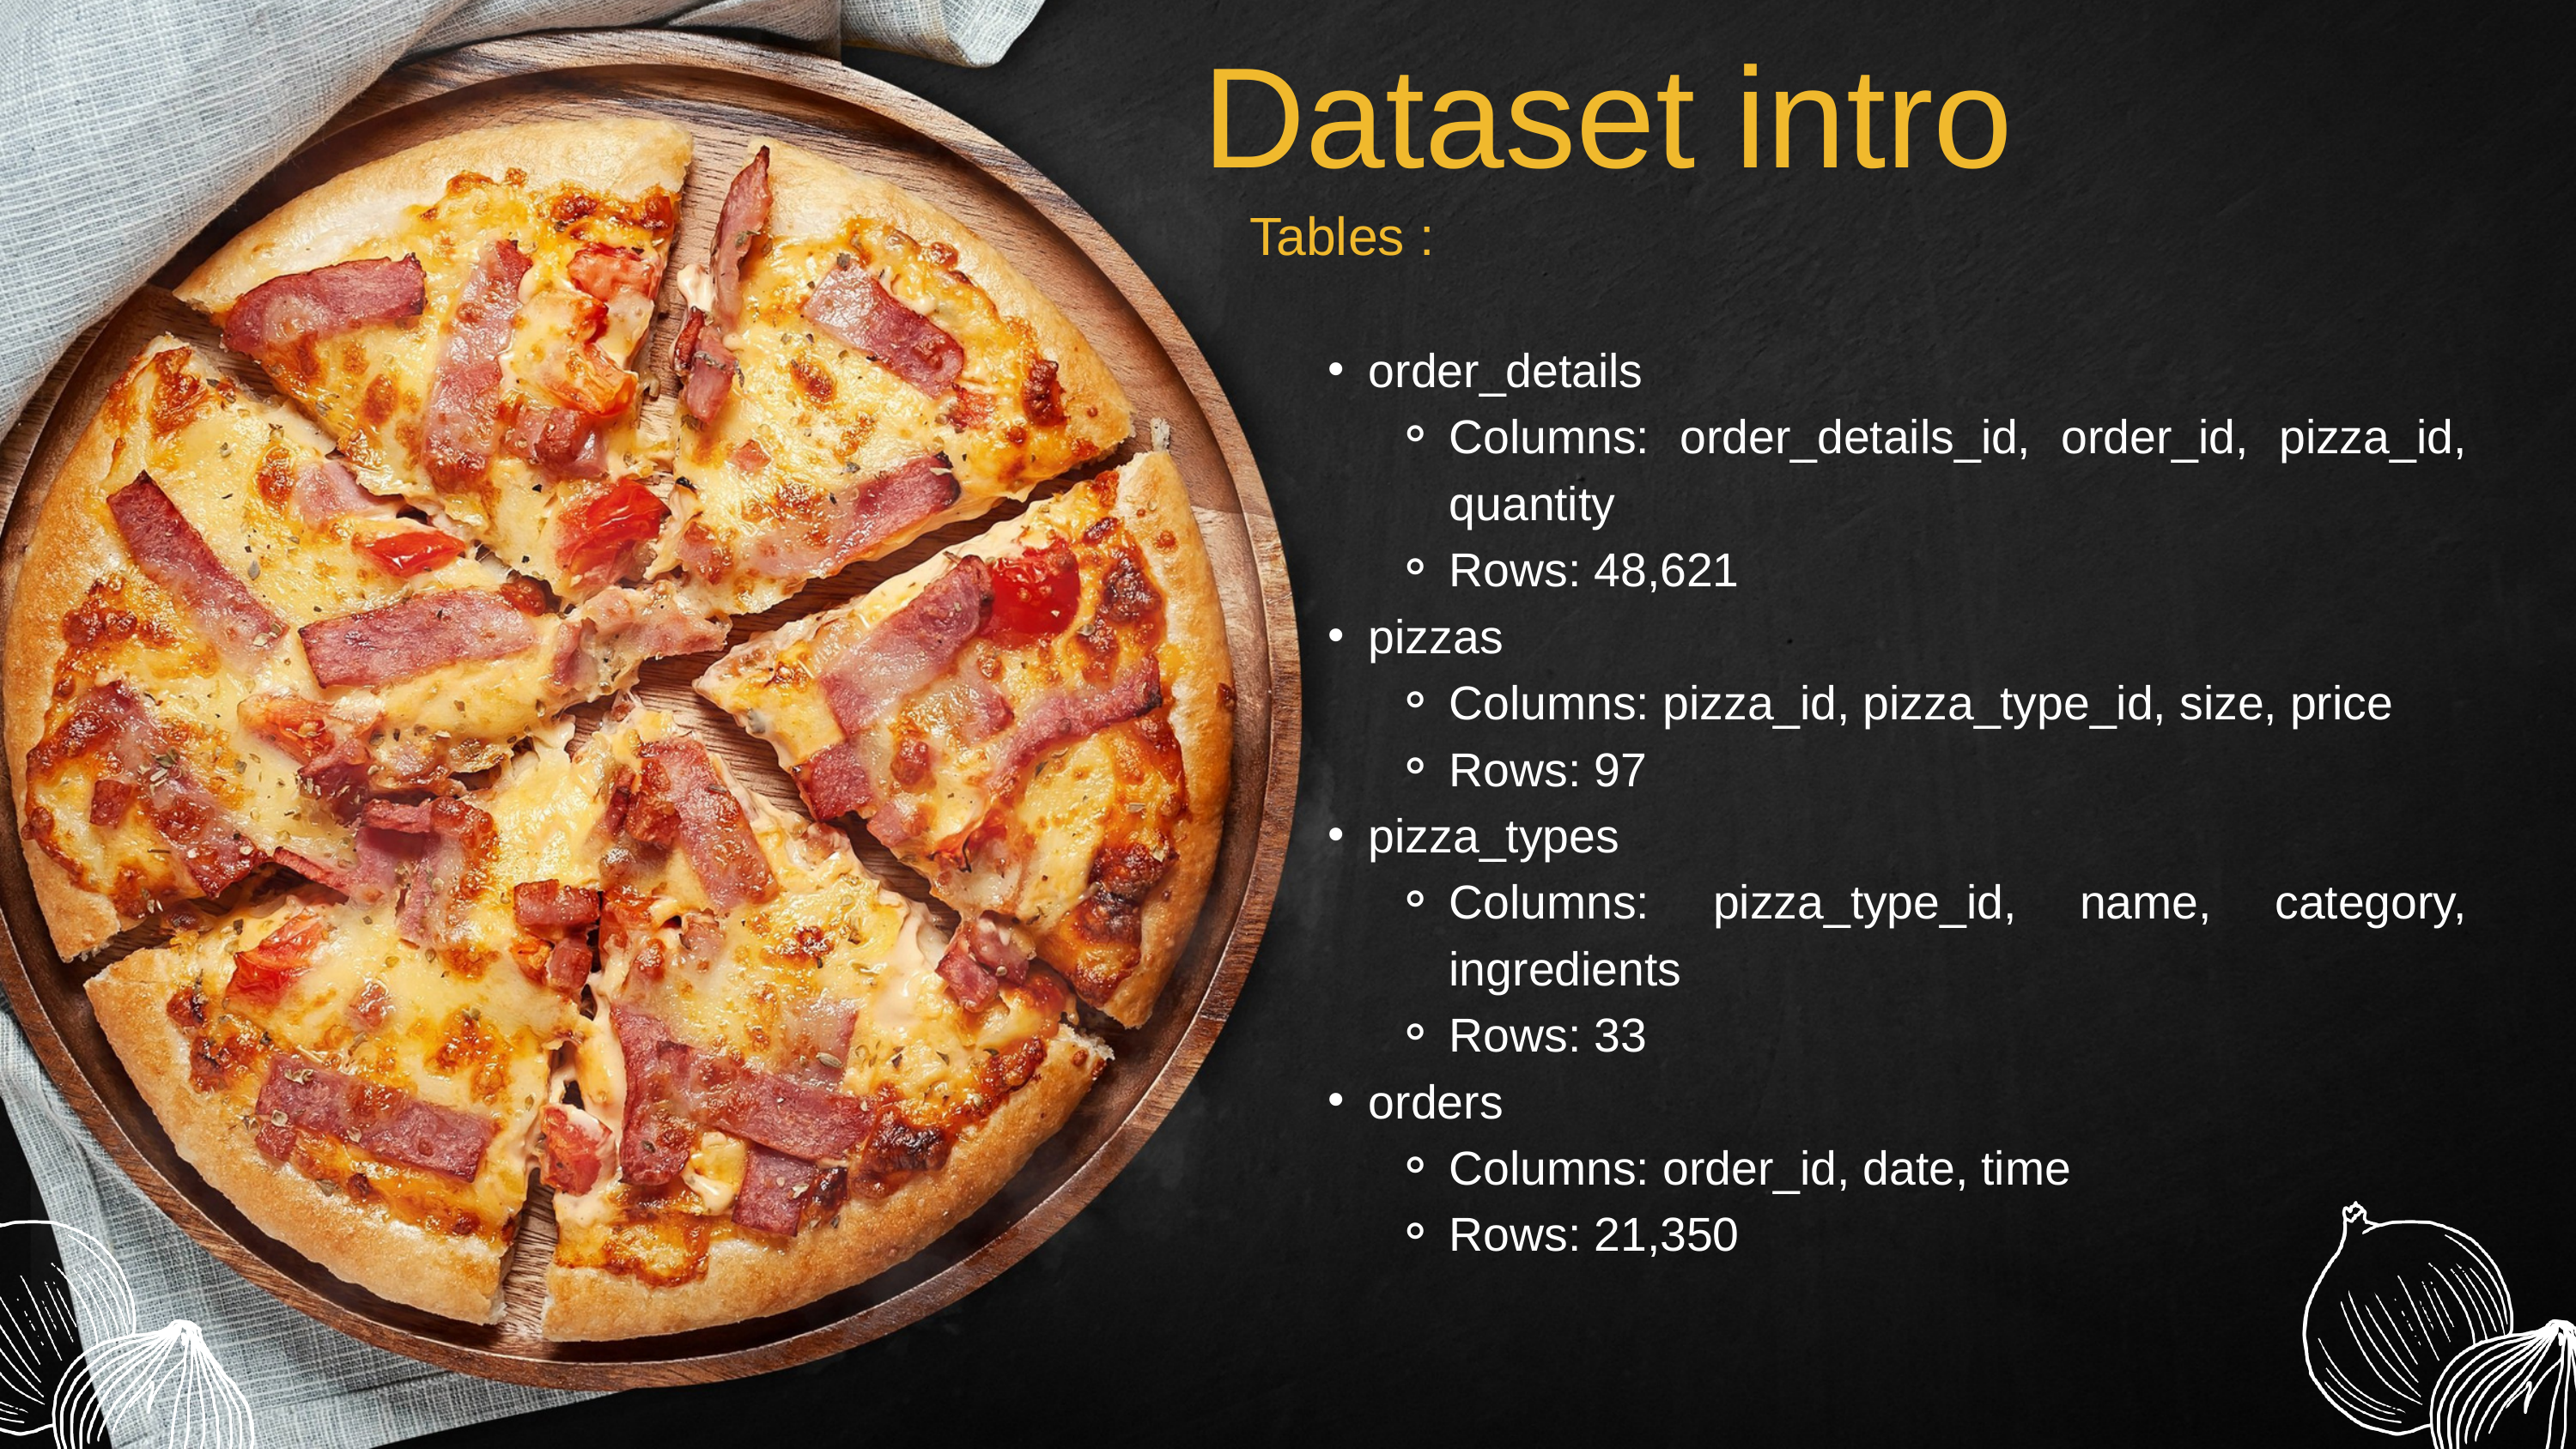

Dataset intro
Tables :
order_details
Columns: order_details_id, order_id, pizza_id, quantity
Rows: 48,621
pizzas
Columns: pizza_id, pizza_type_id, size, price
Rows: 97
pizza_types
Columns: pizza_type_id, name, category, ingredients
Rows: 33
orders
Columns: order_id, date, time
Rows: 21,350